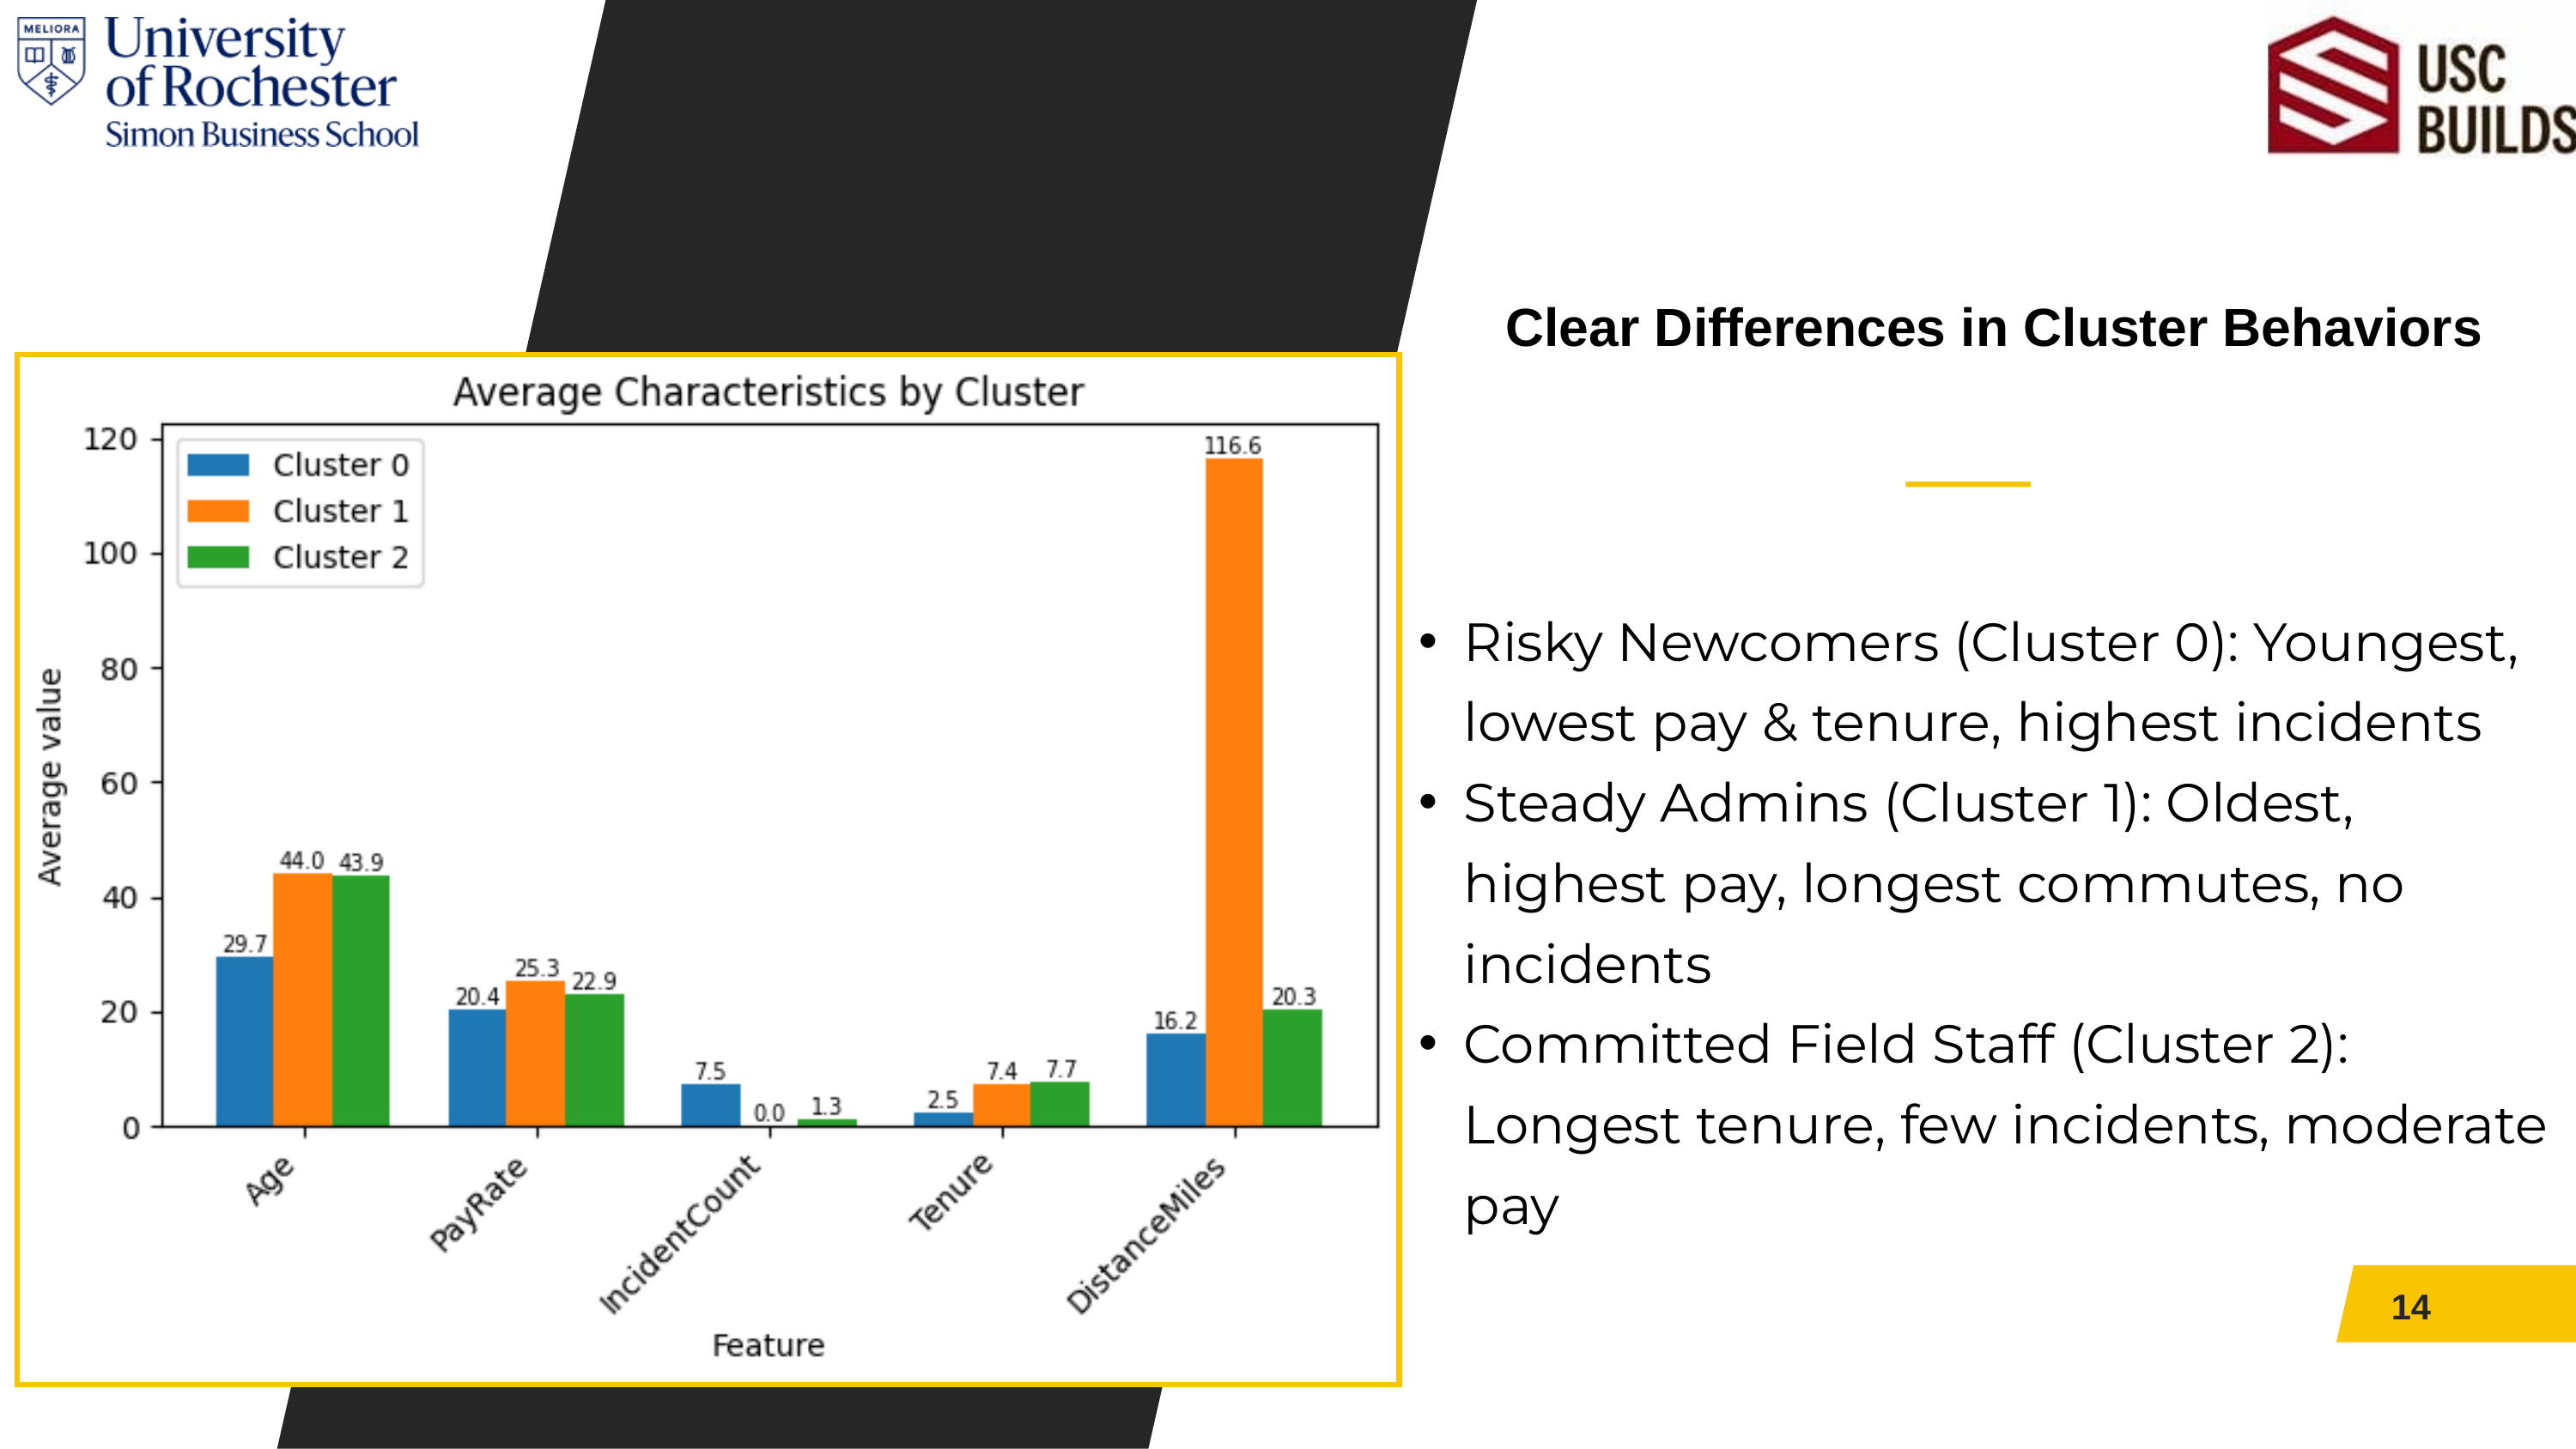

Clear Differences in Cluster Behaviors

Risky Newcomers (Cluster 0): Youngest, lowest pay & tenure, highest incidents
Steady Admins (Cluster 1): Oldest, highest pay, longest commutes, no incidents
Committed Field Staff (Cluster 2): Longest tenure, few incidents, moderate pay

14